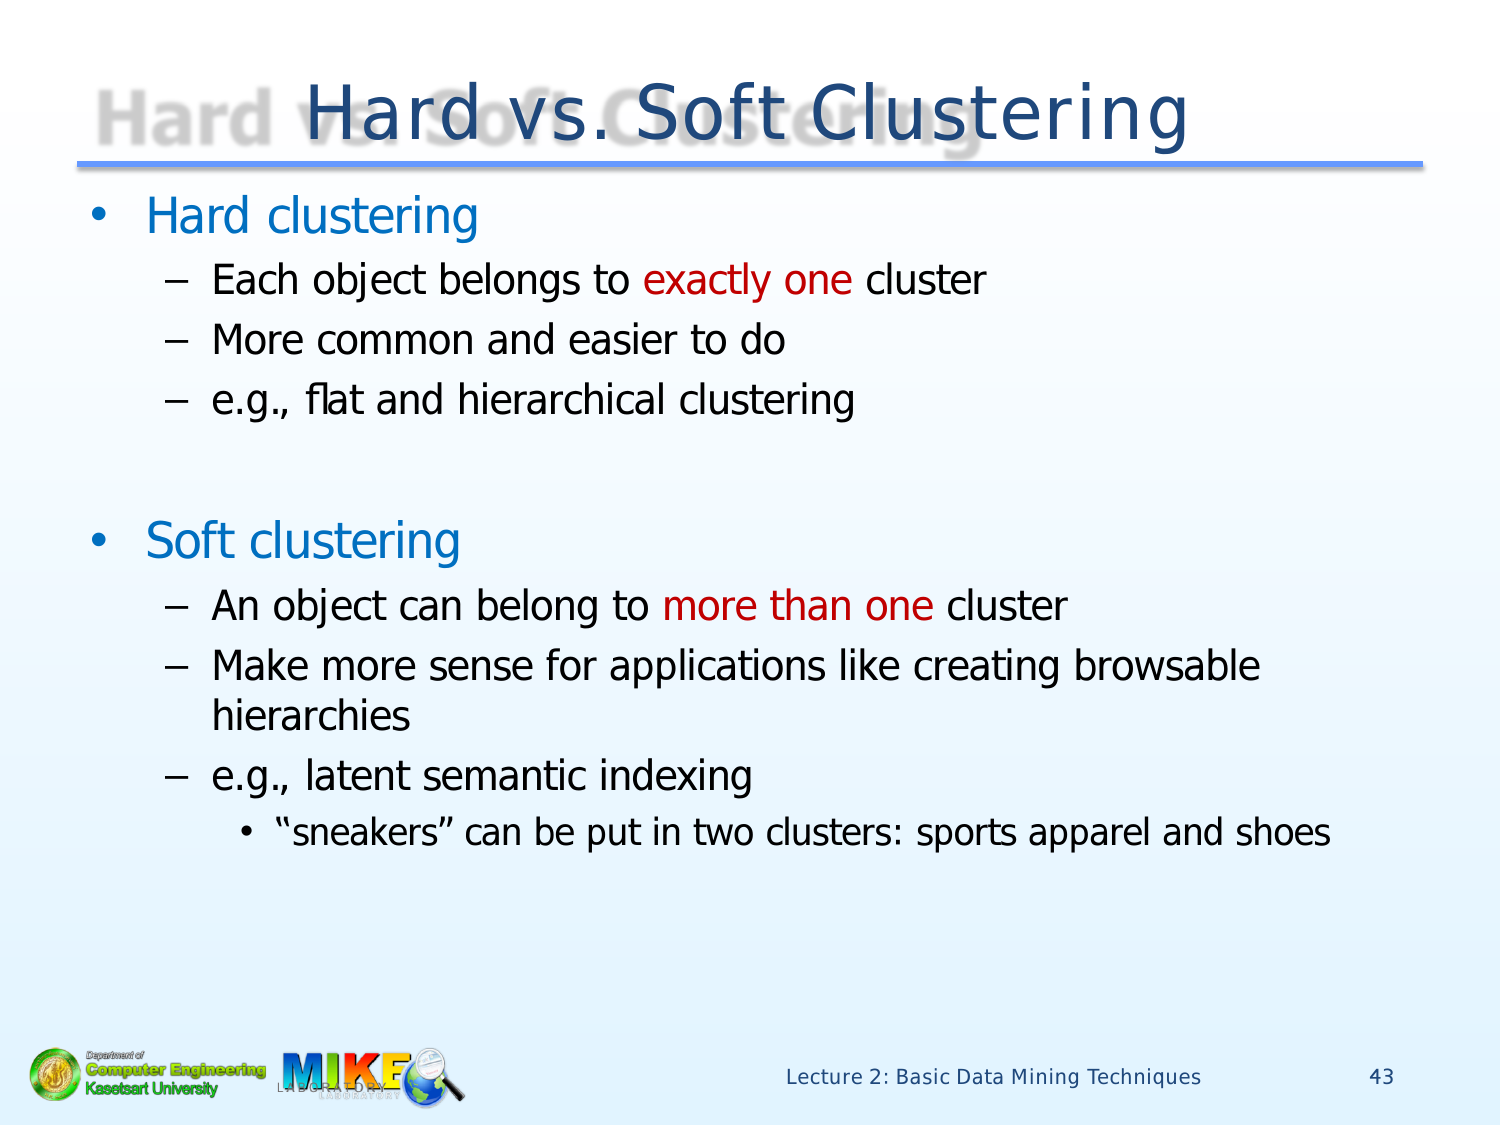

# Hard vs. Soft Clustering
Hard clustering
Each object belongs to exactly one cluster
More common and easier to do
e.g., flat and hierarchical clustering

Soft clustering
An object can belong to more than one cluster
Make more sense for applications like creating browsable  hierarchies
e.g., latent semantic indexing
“sneakers” can be put in two clusters: sports apparel and shoes
Lecture 2: Basic Data Mining Techniques
43